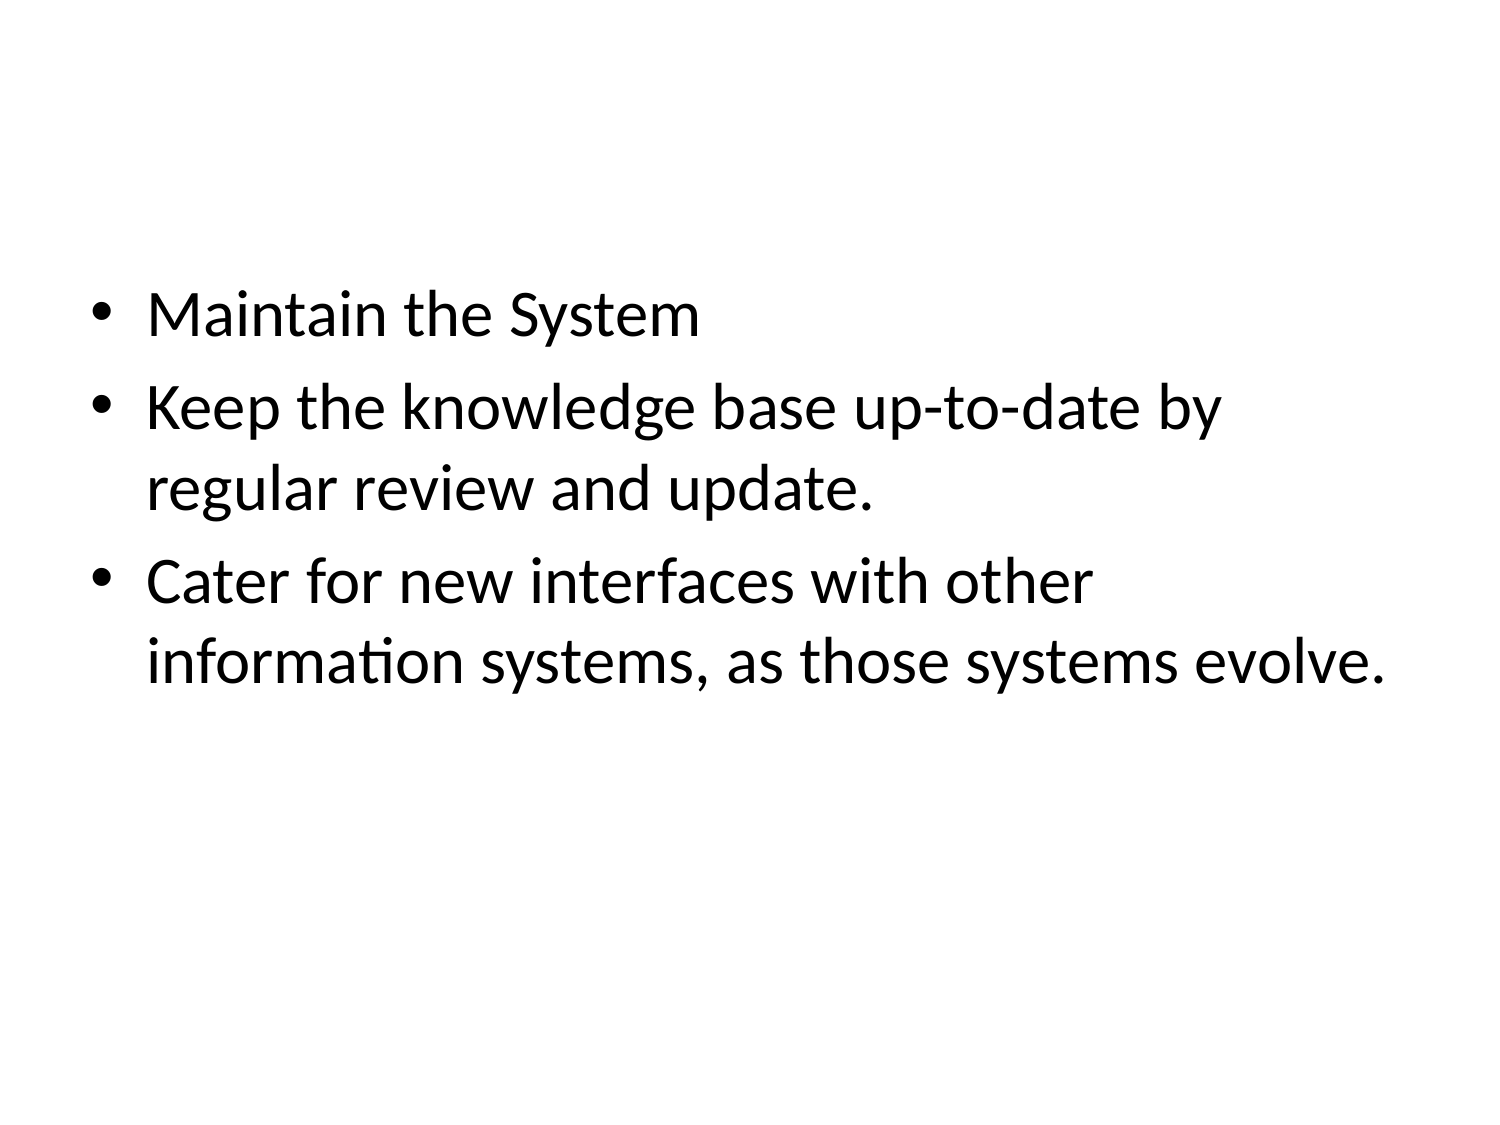

Maintain the System
Keep the knowledge base up-to-date by regular review and update.
Cater for new interfaces with other information systems, as those systems evolve.